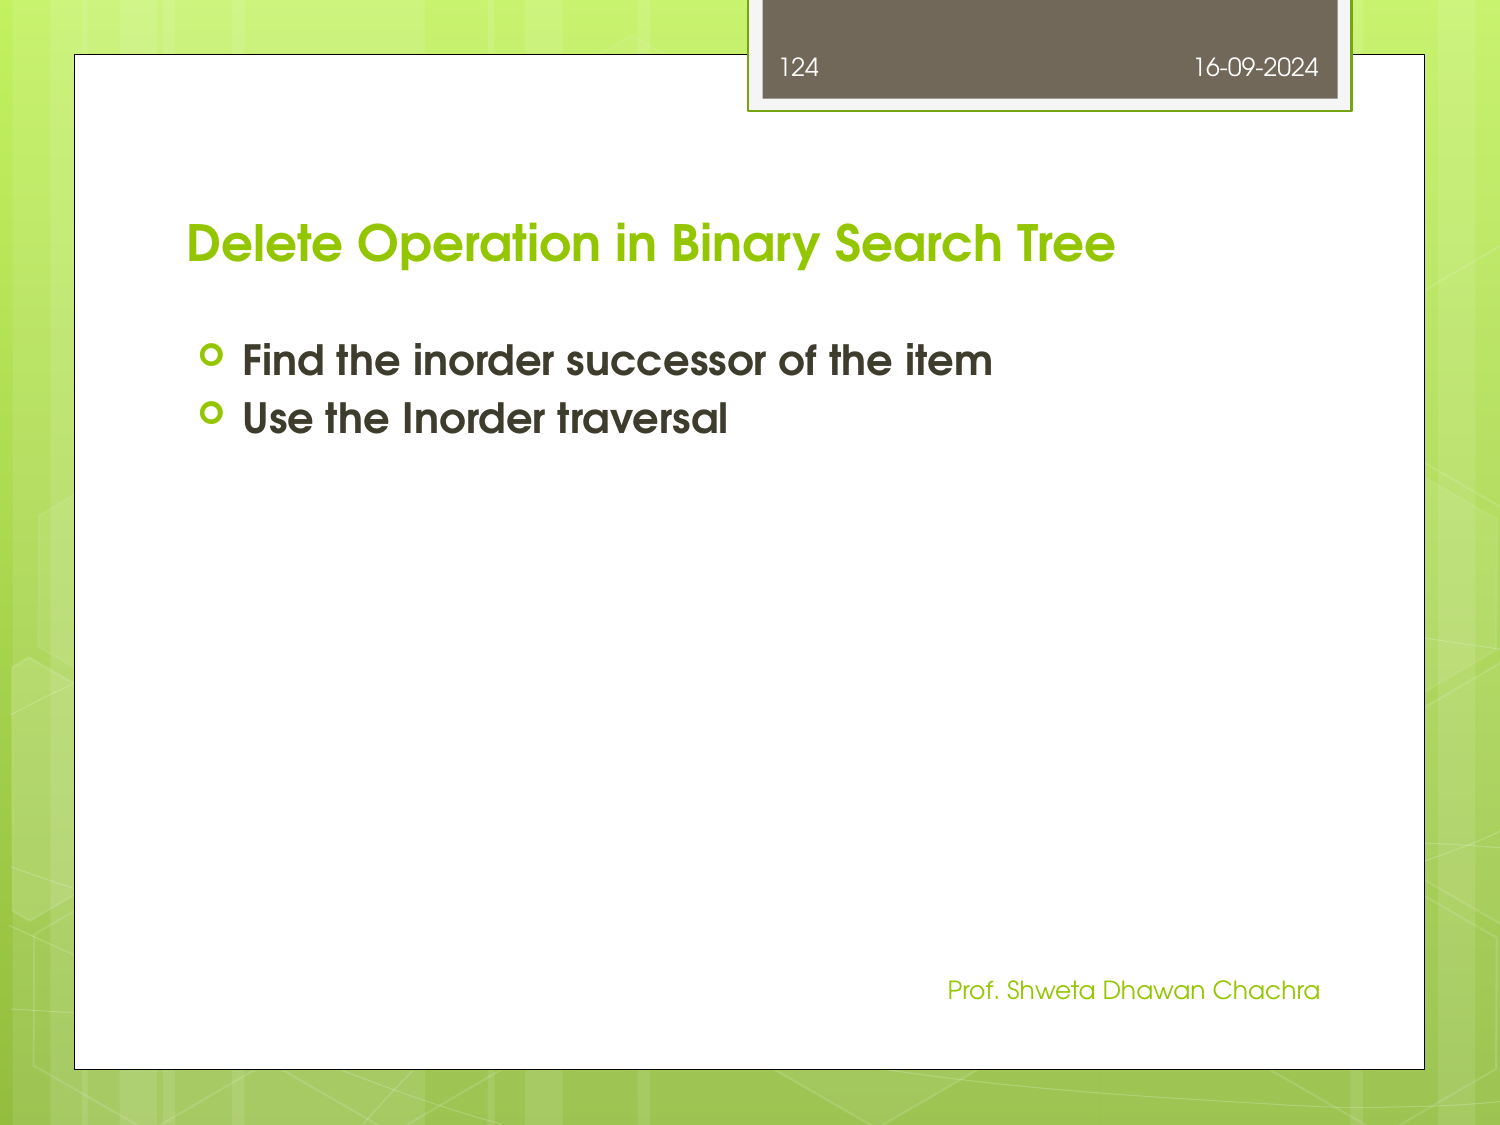

124
16-09-2024
# Delete Operation in Binary Search Tree
Find the inorder successor of the item
Use the Inorder traversal
Prof. Shweta Dhawan Chachra